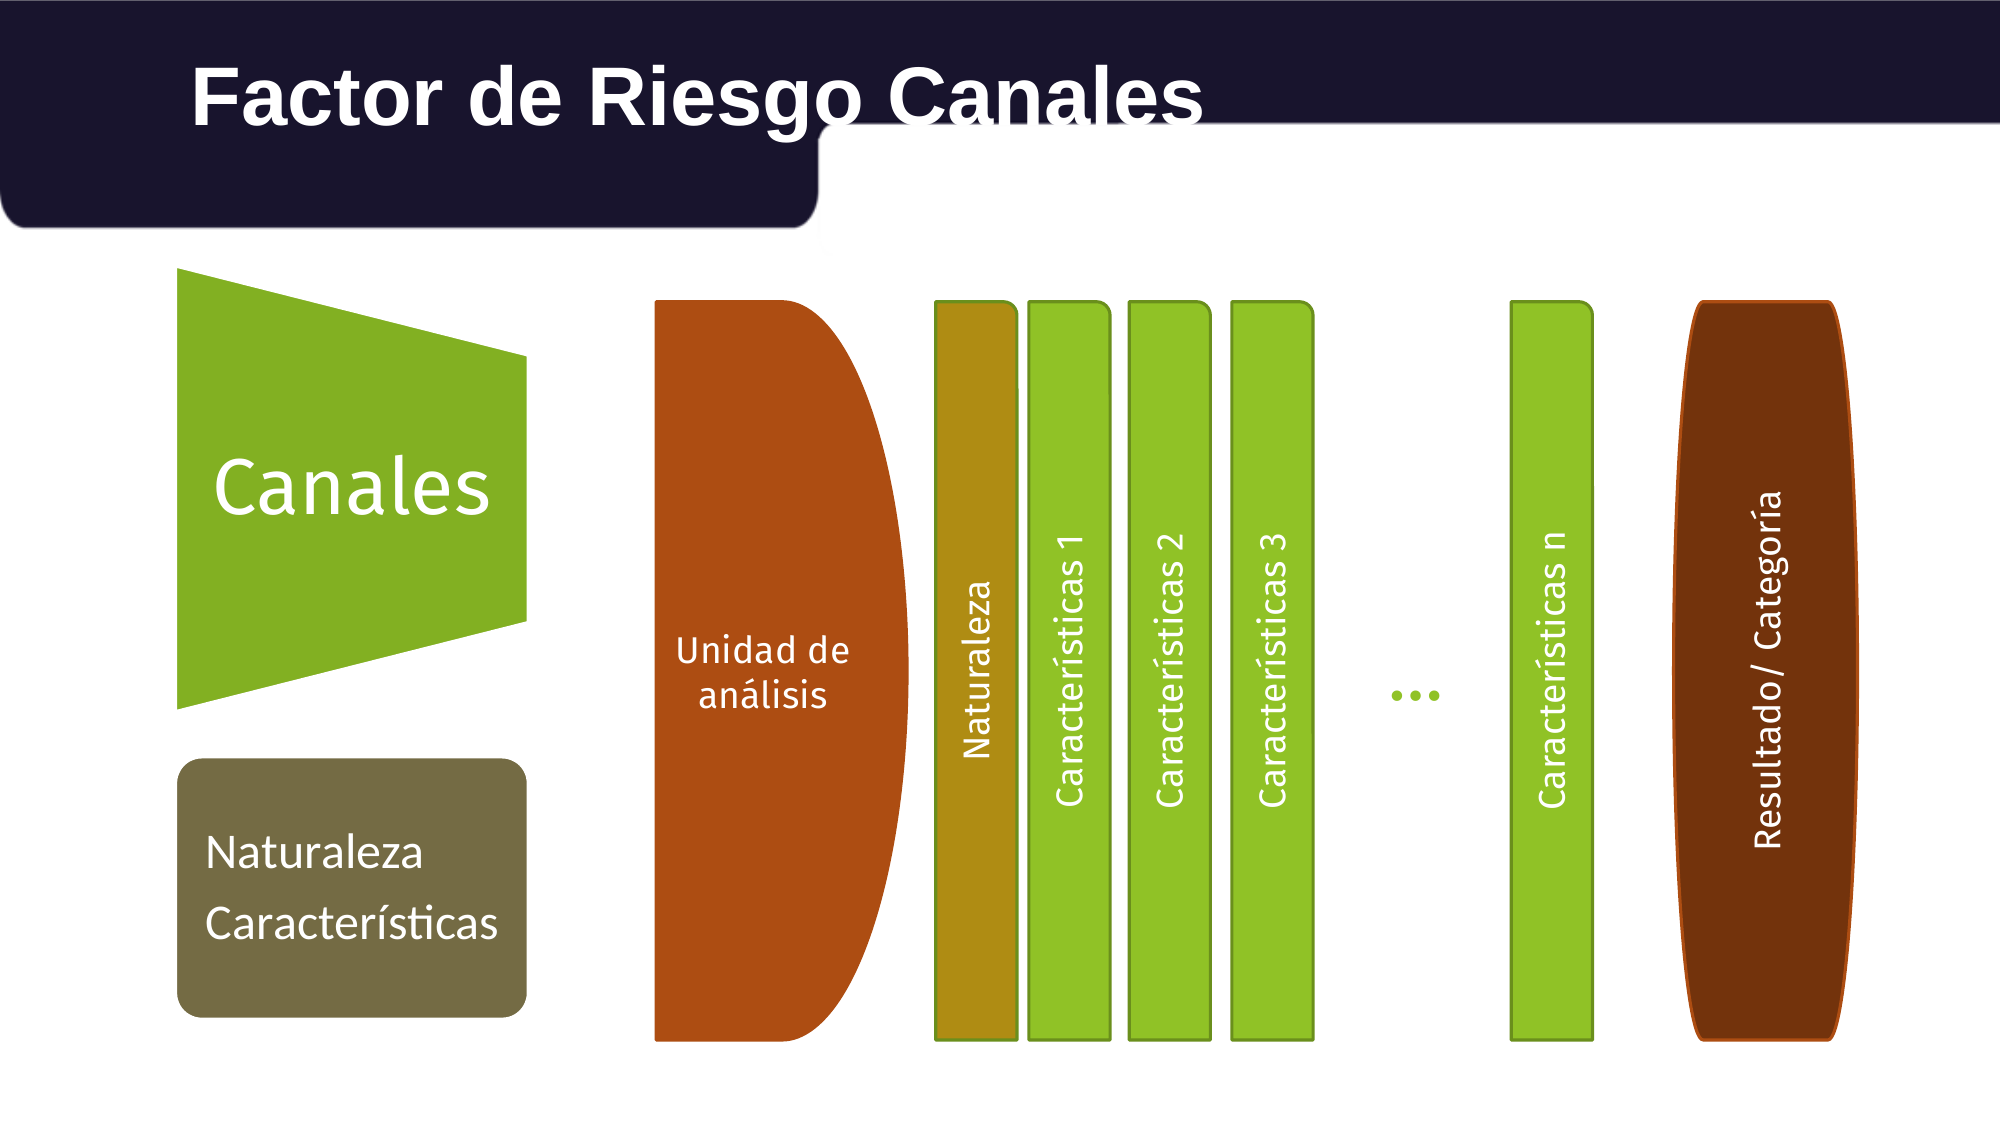

Factor de Riesgo Canales
Canales
Unidad de análisis
Naturaleza
Características 1
Características 2
…
Características n
Resultado/ Categoría
Características 3
Naturaleza
Características